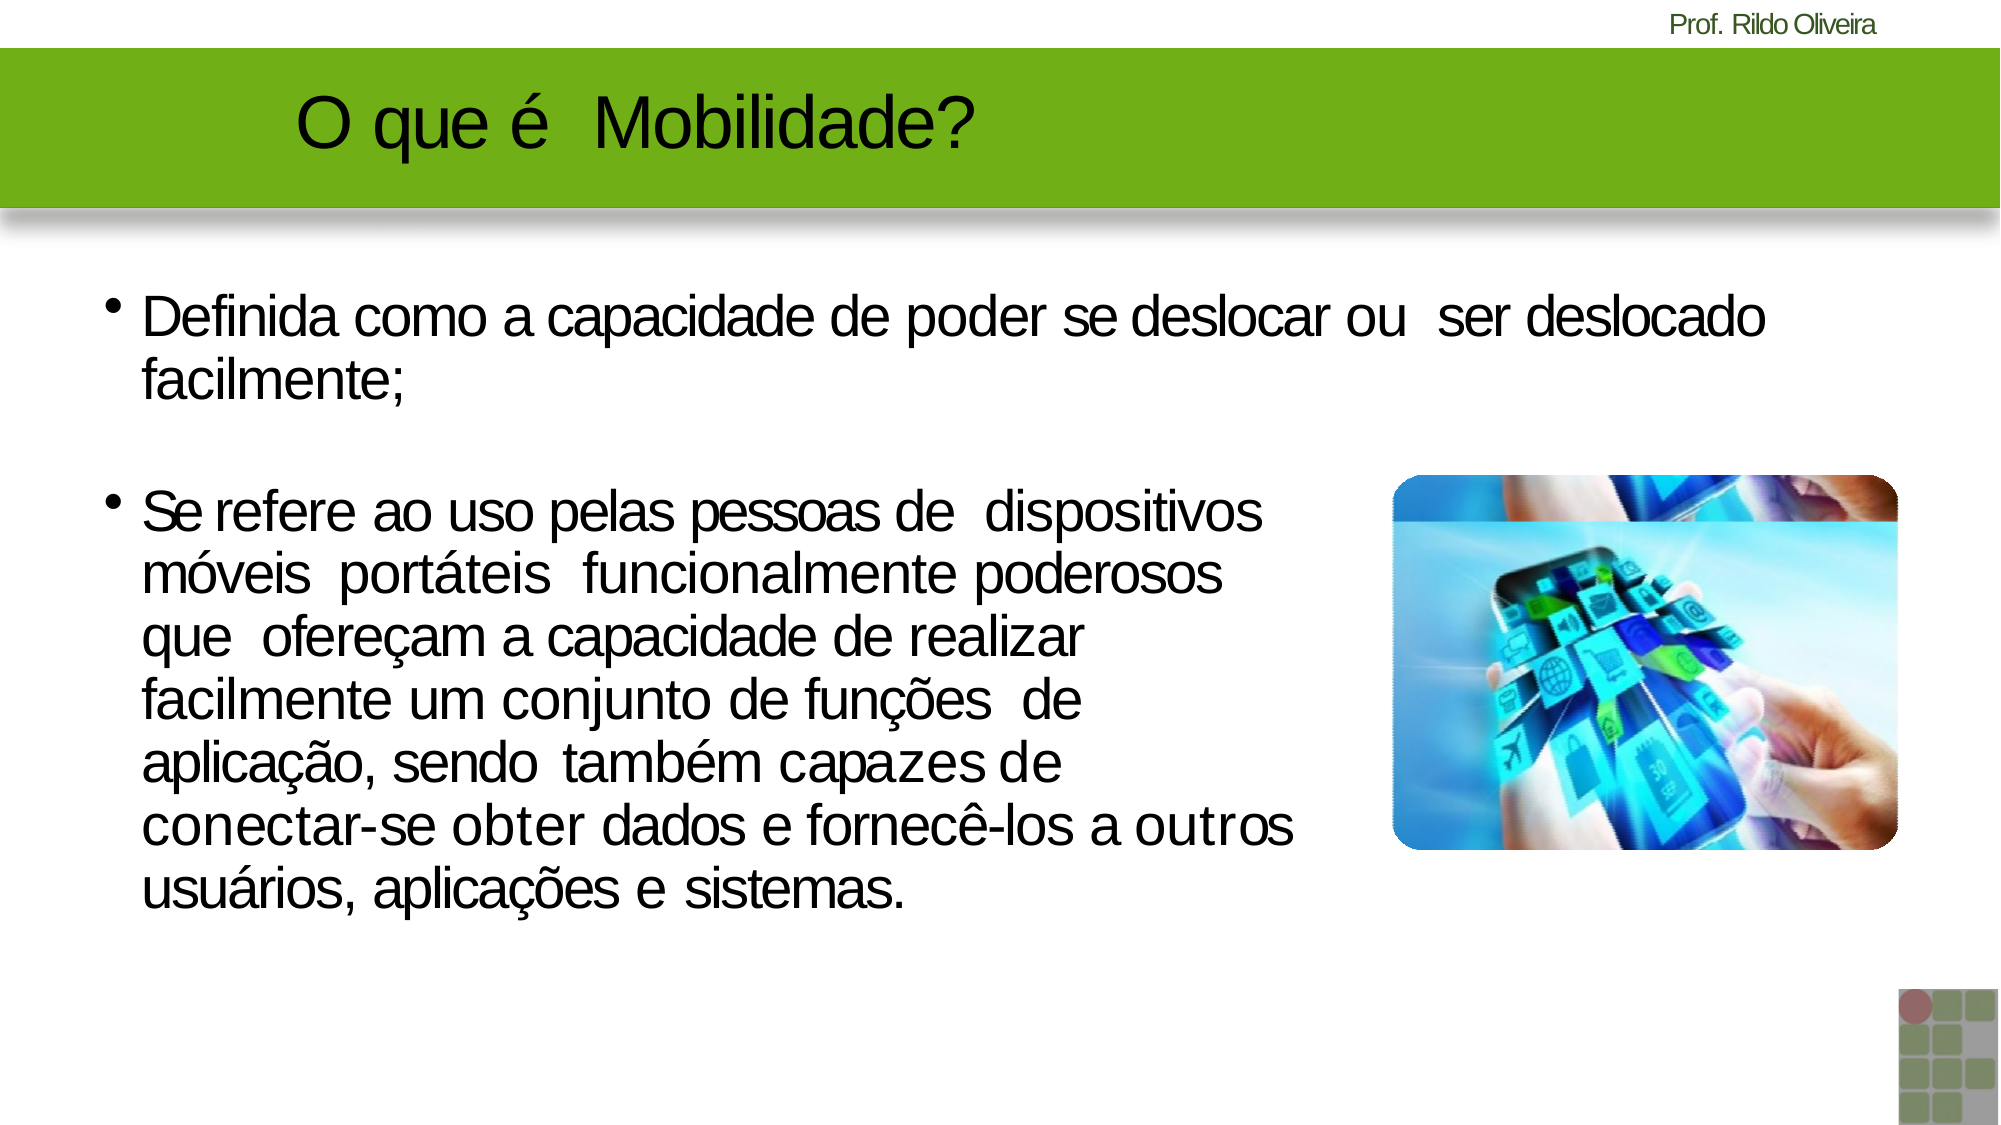

# O que é  Mobilidade?
Definida como a capacidade de poder se deslocar ou  ser deslocado facilmente;

Se refere ao uso pelas pessoas de  dispositivos móveis portáteis  funcionalmente poderosos que  ofereçam a capacidade de realizar  facilmente um conjunto de funções  de aplicação, sendo também capazes de conectar-se obter dados e fornecê-los a outros usuários, aplicações e sistemas.